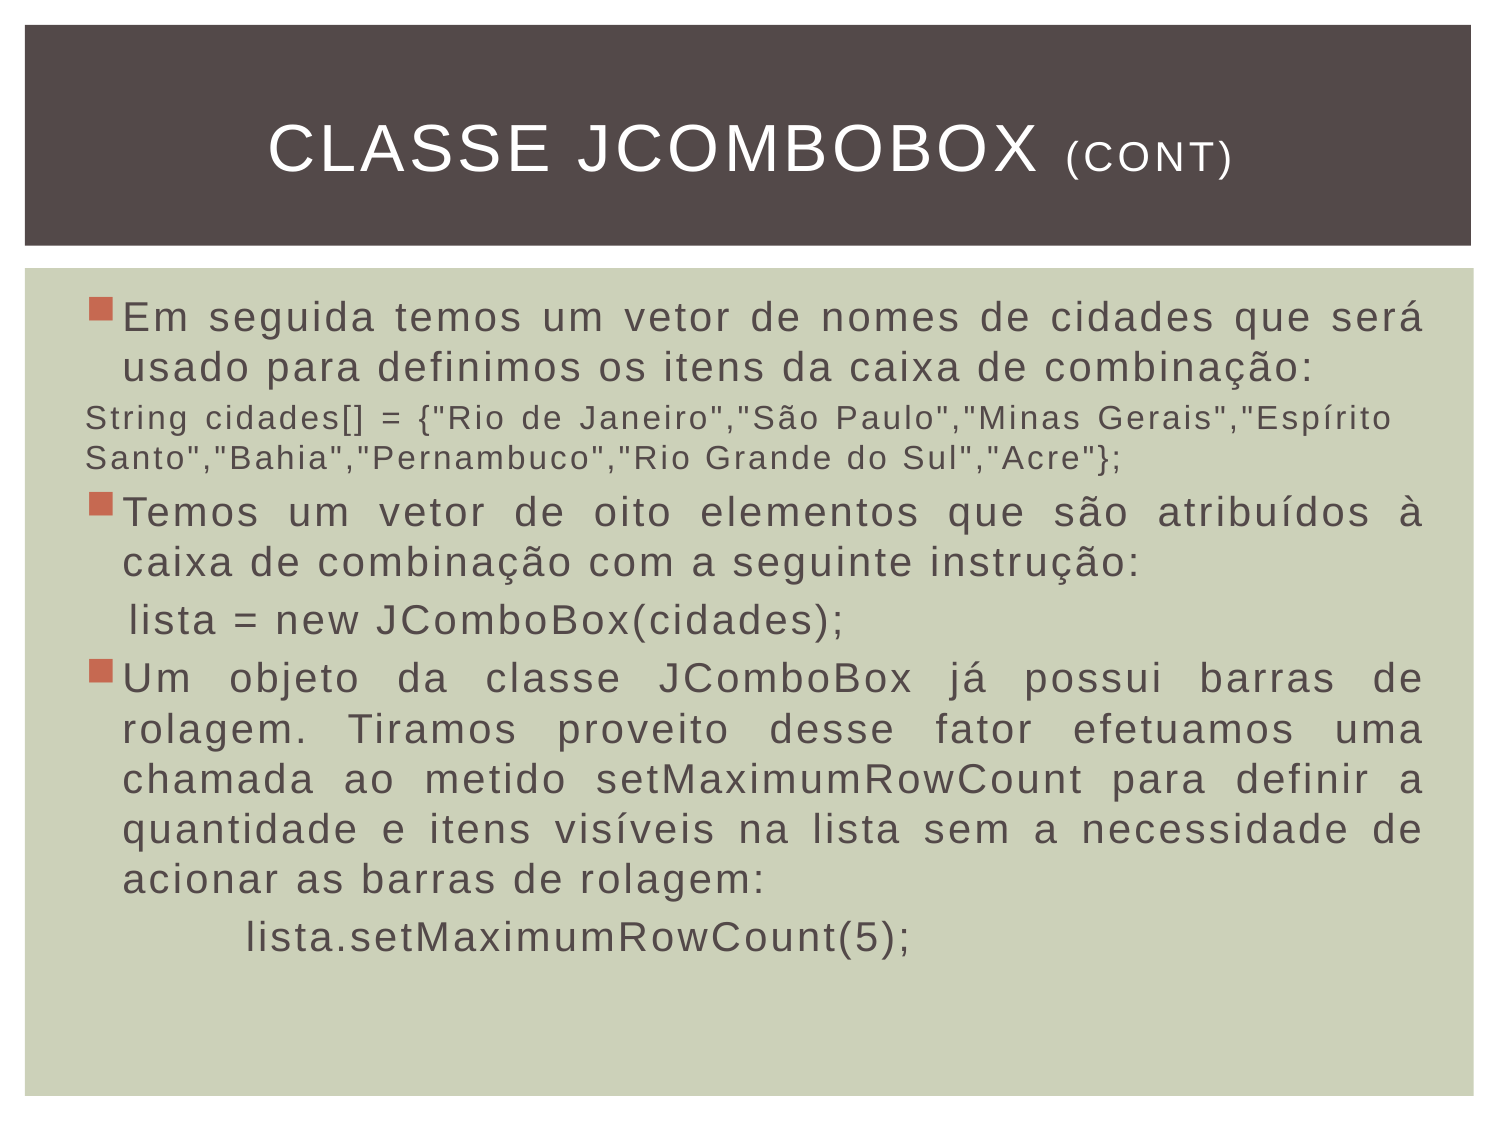

# classe JComboBox (cont)
Em seguida temos um vetor de nomes de cidades que será usado para definimos os itens da caixa de combinação:
String cidades[] = {"Rio de Janeiro","São Paulo","Minas Gerais","Espírito   Santo","Bahia","Pernambuco","Rio Grande do Sul","Acre"};
Temos um vetor de oito elementos que são atribuídos à caixa de combinação com a seguinte instrução:
   lista = new JComboBox(cidades);
Um objeto da classe JComboBox já possui barras de rolagem. Tiramos proveito desse fator efetuamos uma chamada ao metido setMaximumRowCount para definir a quantidade e itens visíveis na lista sem a necessidade de acionar as barras de rolagem:
           lista.setMaximumRowCount(5);